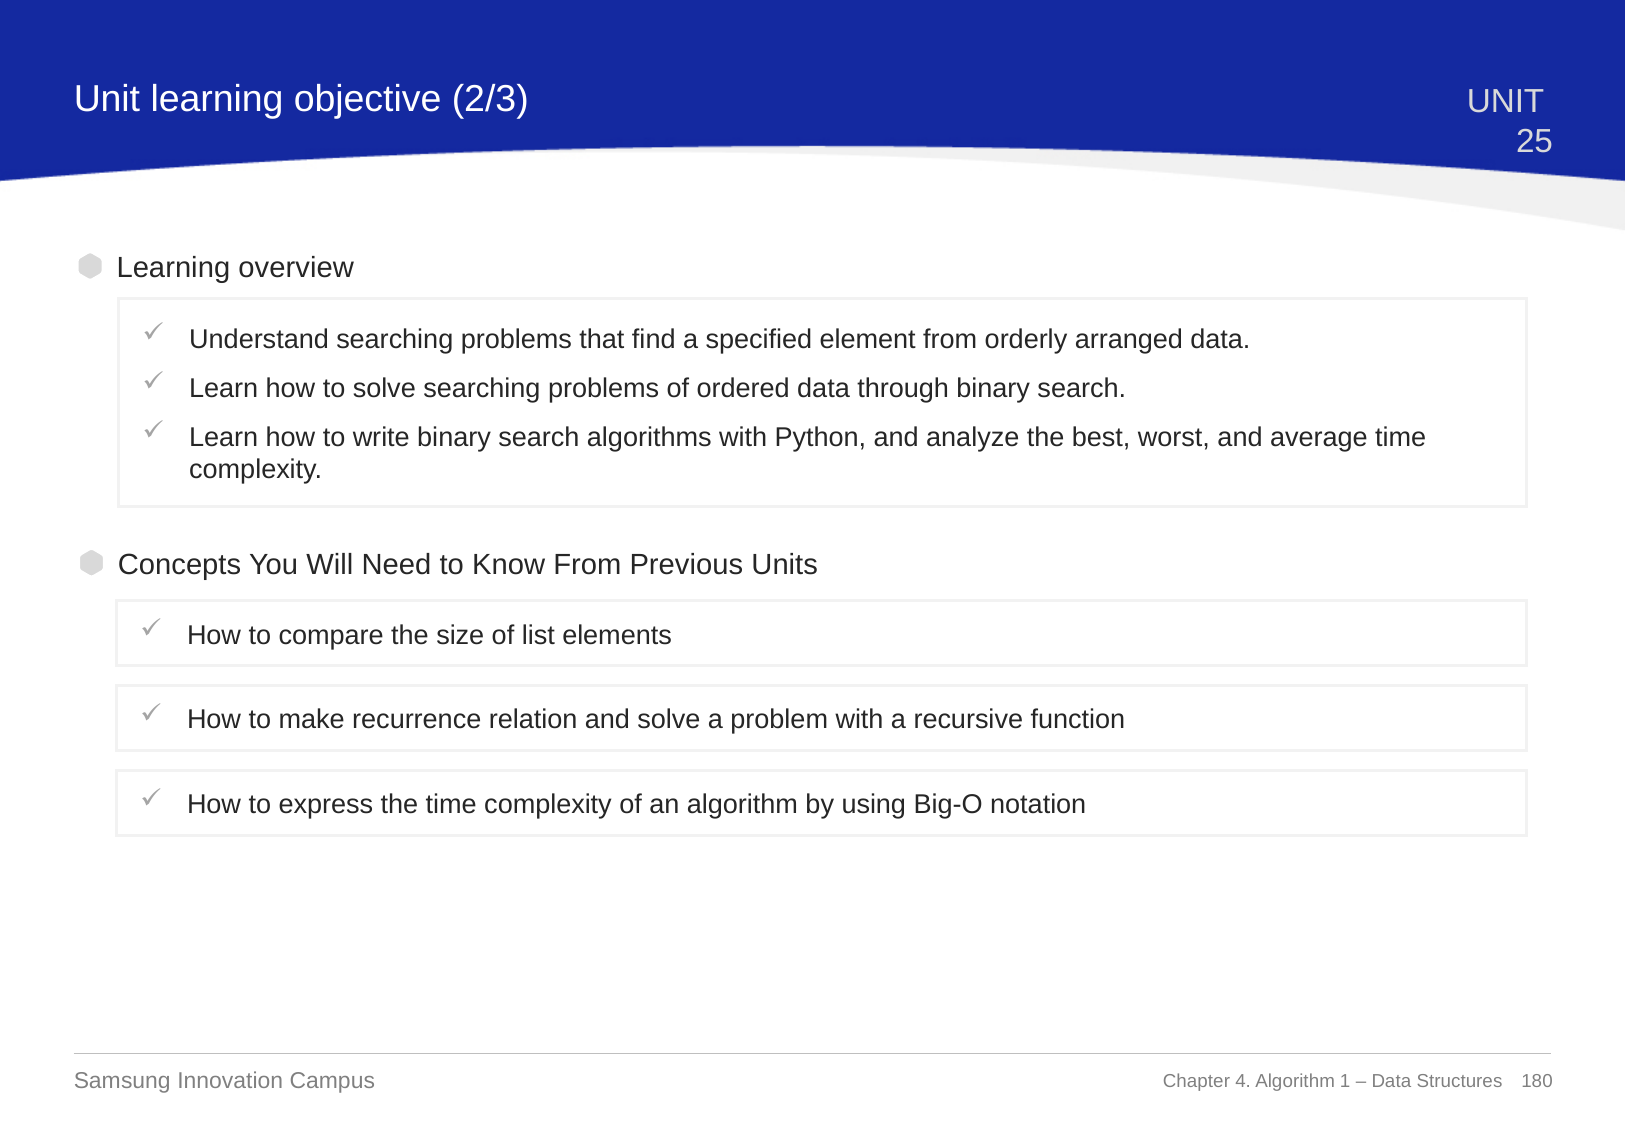

Unit learning objective (2/3)
UNIT  25

Learning overview
Understand searching problems that find a specified element from orderly arranged data.
Learn how to solve searching problems of ordered data through binary search.
Learn how to write binary search algorithms with Python, and analyze the best, worst, and average time complexity.

Concepts You Will Need to Know From Previous Units
How to compare the size of list elements
How to make recurrence relation and solve a problem with a recursive function
How to express the time complexity of an algorithm by using Big-O notation